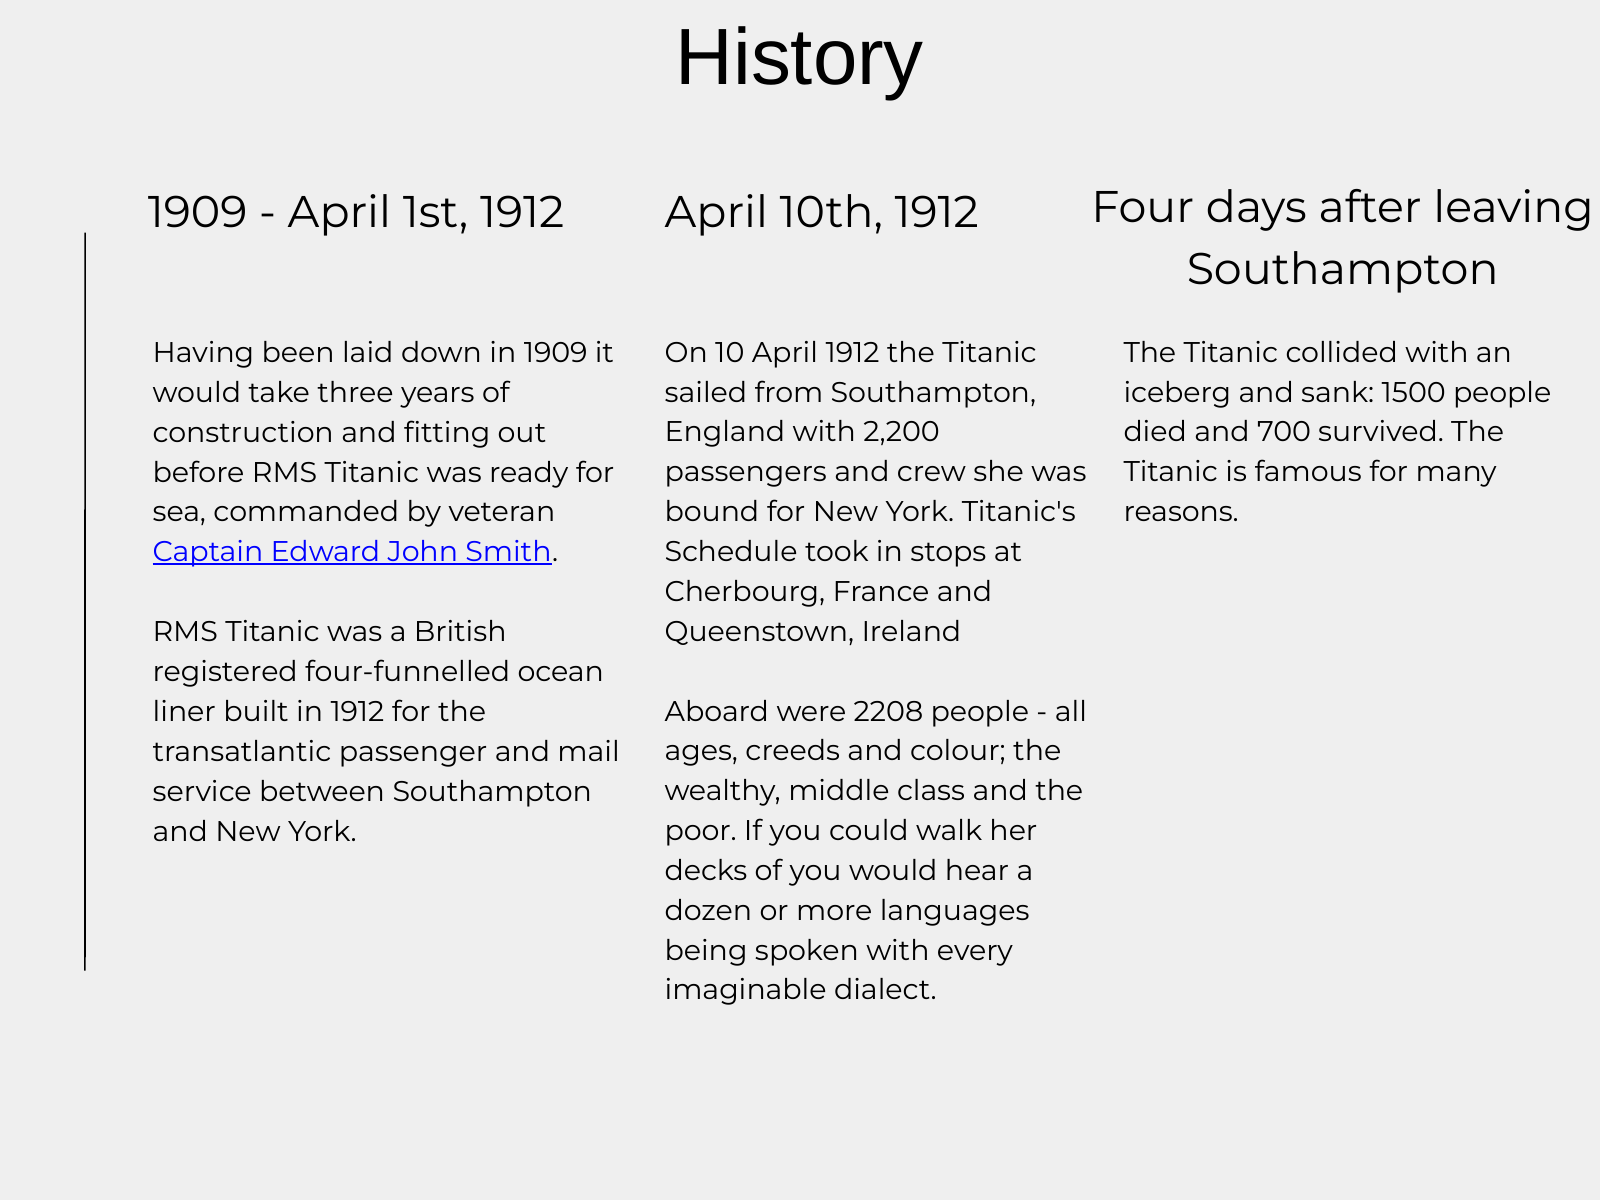

History
Four days after leaving Southampton
1909 - April 1st, 1912
April 10th, 1912

Having been laid down in 1909 it would take three years of construction and fitting out before RMS Titanic was ready for sea, commanded by veteran Captain Edward John Smith.

RMS Titanic was a British registered four-funnelled ocean liner built in 1912 for the transatlantic passenger and mail service between Southampton and New York.

On 10 April 1912 the Titanic sailed from Southampton, England with 2,200 passengers and crew she was bound for New York. Titanic's Schedule took in stops at Cherbourg, France and Queenstown, Ireland

Aboard were 2208 people - all ages, creeds and colour; the wealthy, middle class and the poor. If you could walk her decks of you would hear a dozen or more languages being spoken with every imaginable dialect.
The Titanic collided with an iceberg and sank: 1500 people died and 700 survived. The Titanic is famous for many reasons.